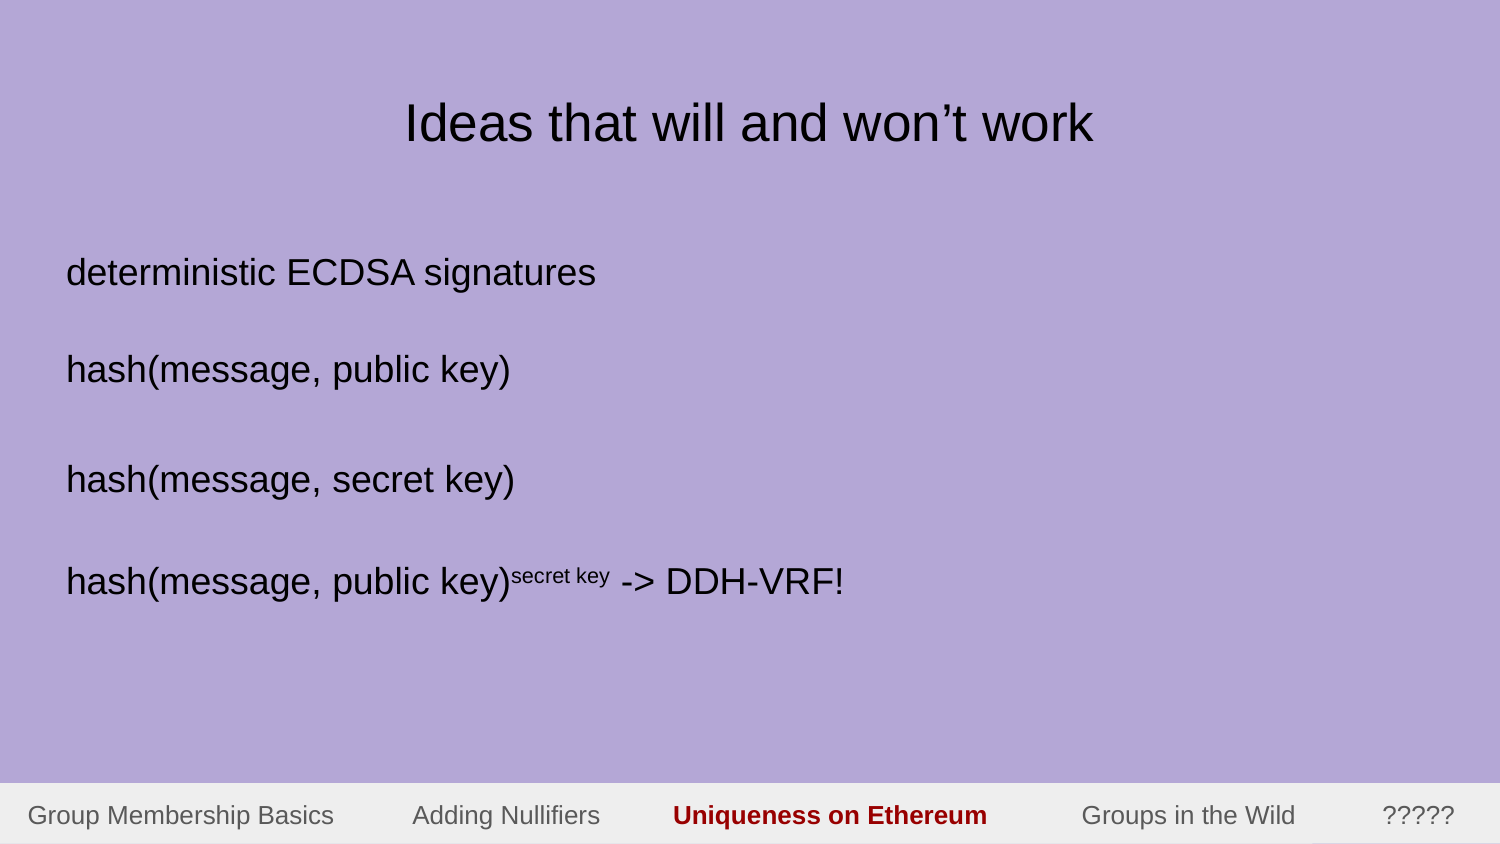

# Ideas that will and won’t work

deterministic ECDSA signatures
hash(message, public key)
hash(message, secret key)
hash(message, public key)secret key -> DDH-VRF!

Group Membership Basics           Adding Nullifiers          Uniqueness on Ethereum             Groups in the Wild            ?????